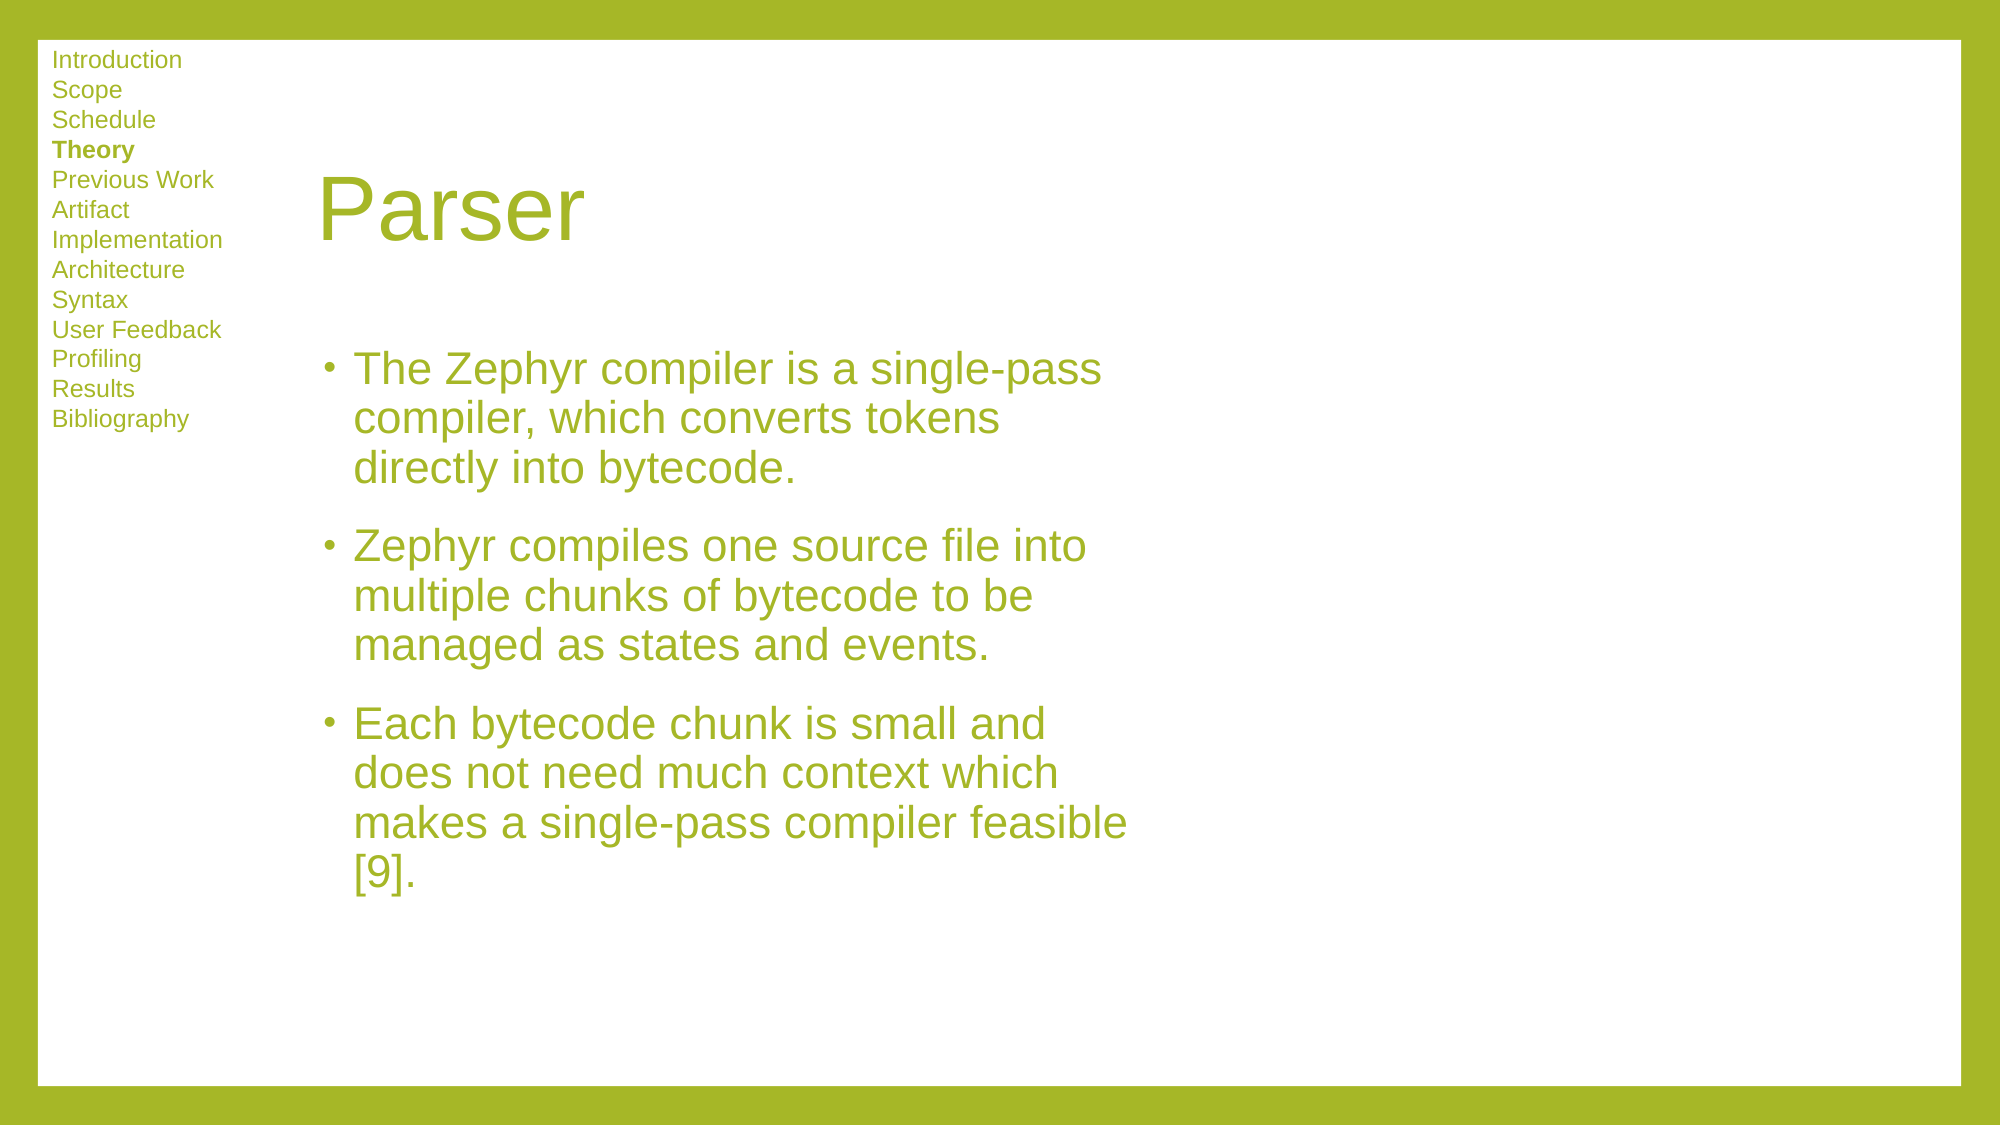

Introduction
Scope
Schedule
Theory
Previous Work
Artifact
Implementation
Architecture
Syntax
User Feedback
Profiling Results
Bibliography
# Parser
The Zephyr compiler is a single-pass compiler, which converts tokens directly into bytecode.
Zephyr compiles one source file into multiple chunks of bytecode to be managed as states and events.
Each bytecode chunk is small and does not need much context which makes a single-pass compiler feasible [9].